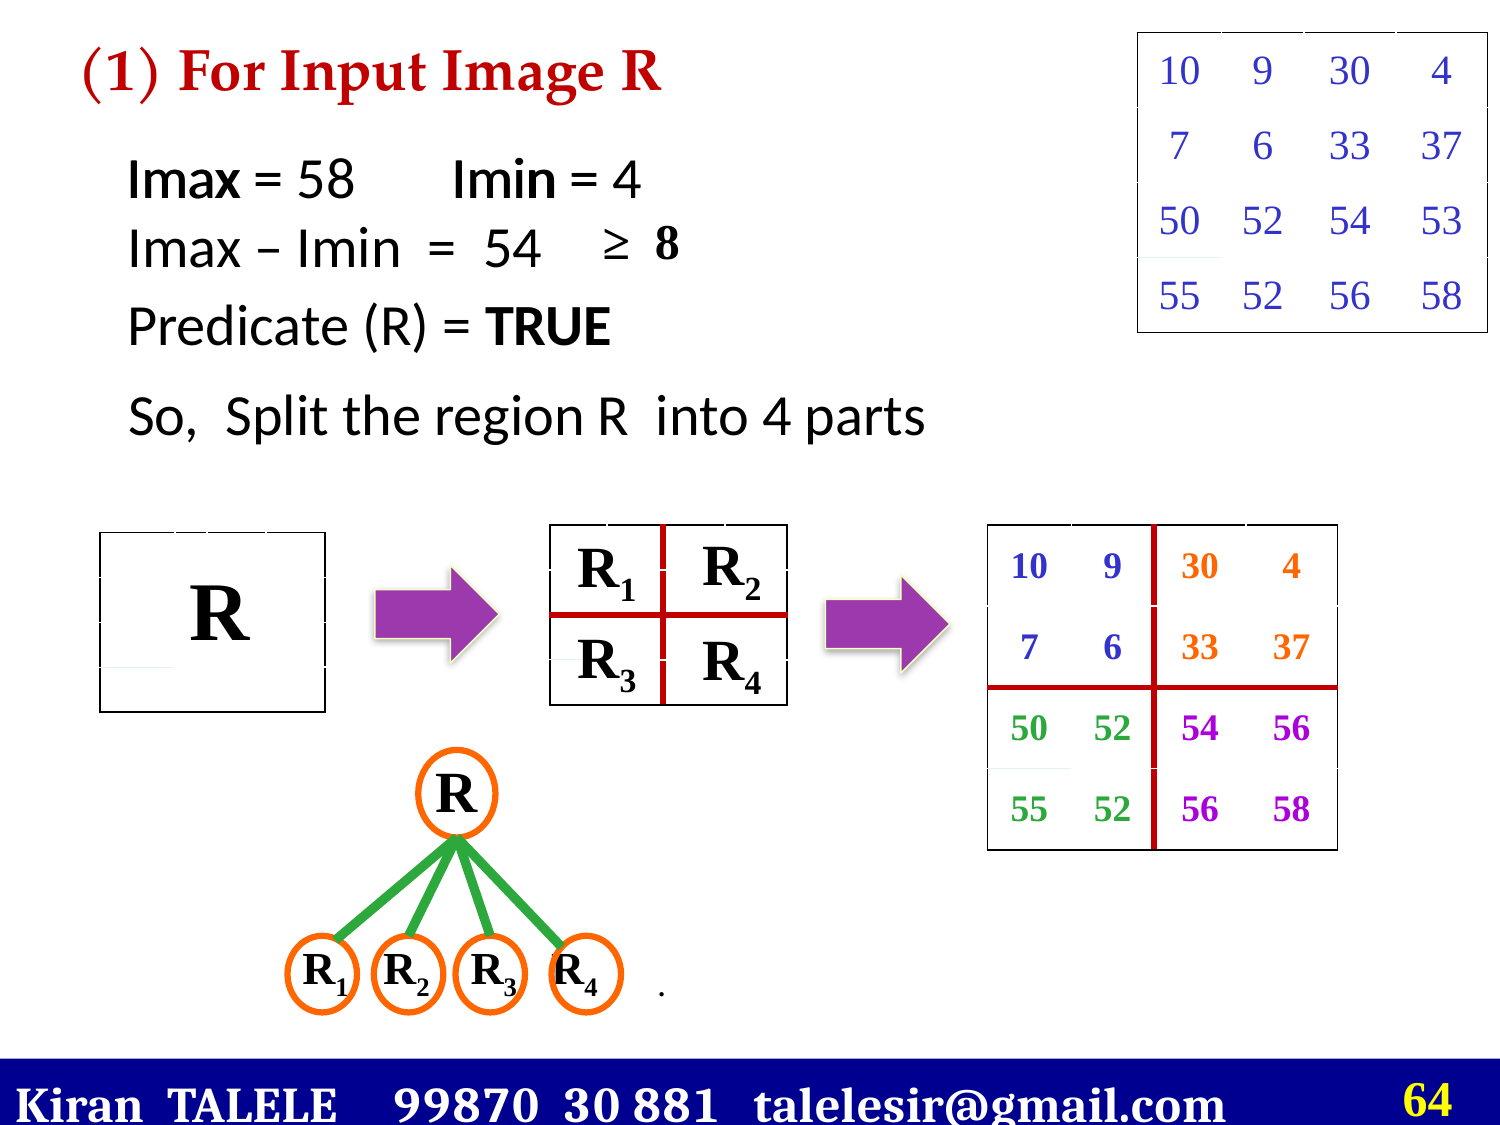

(1) For Input Image R
| 10 | 9 | 30 | 4 |
| --- | --- | --- | --- |
| 7 | 6 | 33 | 37 |
| 50 | 52 | 54 | 53 |
| 55 | 52 | 56 | 58 |
Imax =
Imax = 58
Imin =
Imin = 4
 ≥  8
Imax – Imin  =  54
Predicate (R) = TRUE
  So,  Split the region R  into 4 parts
R2
R1
|  |  |  |  |
| --- | --- | --- | --- |
|  |  |  |  |
|  |  |  |  |
|  |  |  |  |
| 10 | 9 | 30 | 4 |
| --- | --- | --- | --- |
| 7 | 6 | 33 | 37 |
| 50 | 52 | 54 | 56 |
| 55 | 52 | 56 | 58 |
|  |  |  |  |
| --- | --- | --- | --- |
|  |  |  |  |
|  |  |  |  |
|  |  |  |  |
R

R3
R4
R

R1   R2    R3   R4         .
Kiran  TALELE     99870  30 881   talelesir@gmail.com
64